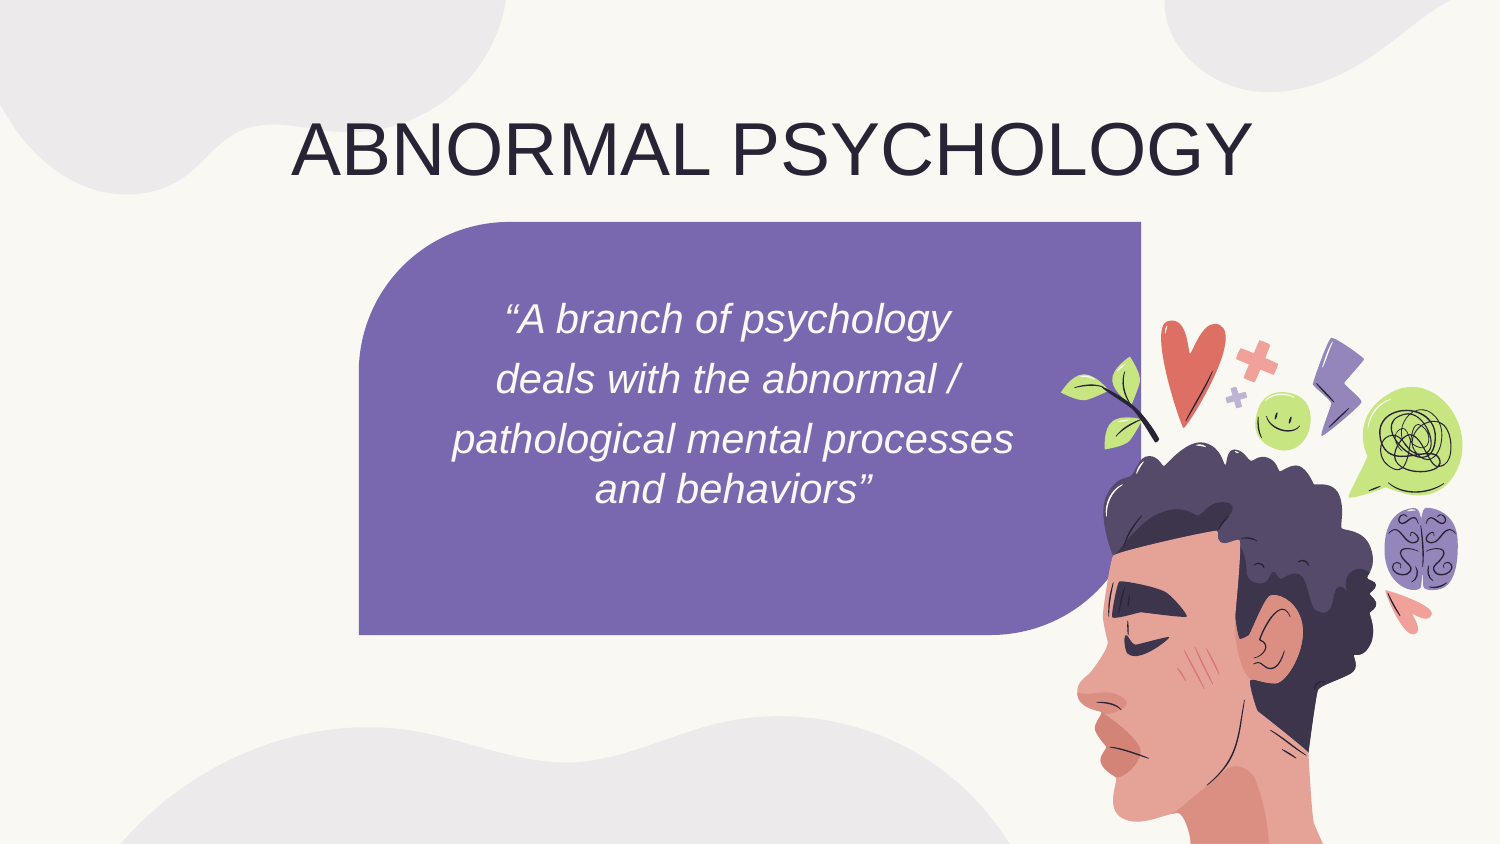

# ABNORMAL PSYCHOLOGY

“A branch of psychology
deals with the abnormal /
pathological mental processes and behaviors”